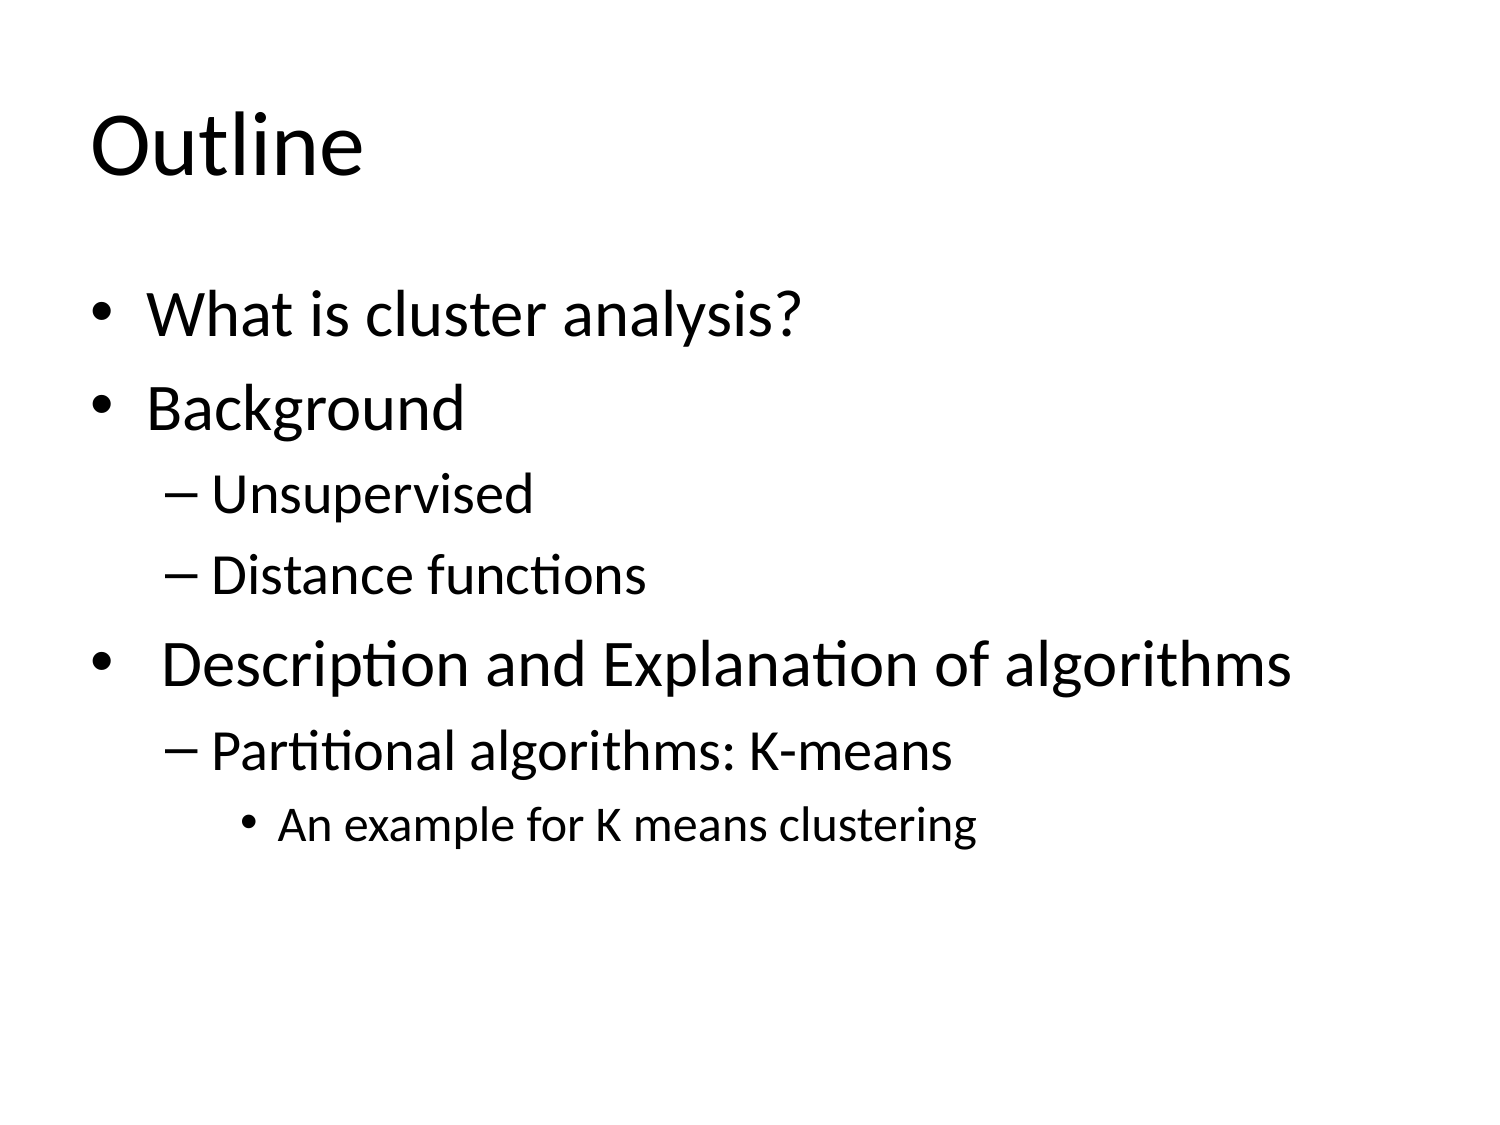

# Outline
What is cluster analysis?
Background
Unsupervised
Distance functions
 Description and Explanation of algorithms
Partitional algorithms: K-means
An example for K means clustering